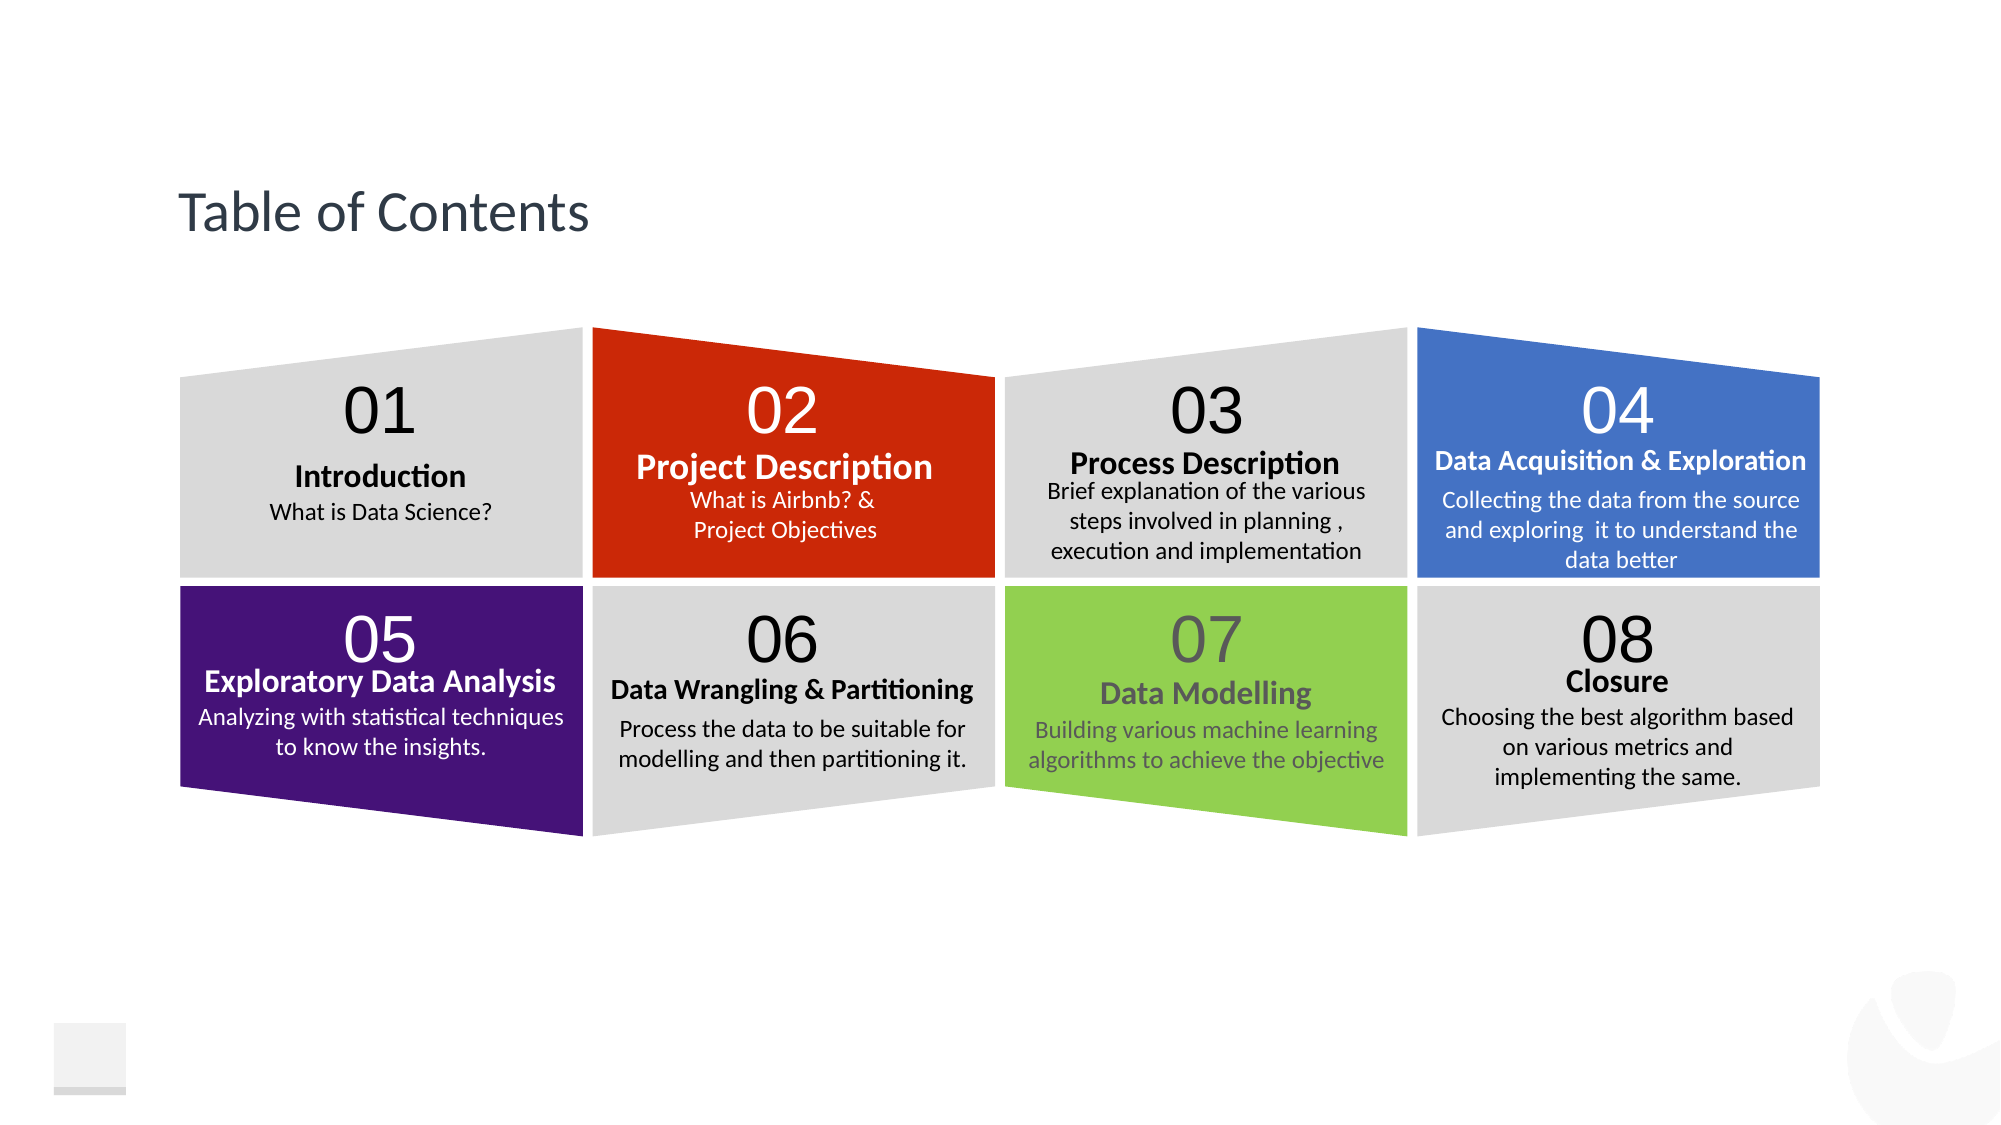

# Table of Contents

01
02
03
04
Process Description
Brief explanation of the various steps involved in planning , execution and implementation
Data Acquisition & Exploration
Collecting the data from the source and exploring  it to understand the data better
Project Description
What is Airbnb? &
Project Objectives
Introduction
What is Data Science?

05
06
07
08
Exploratory Data Analysis
Analyzing with statistical techniques to know the insights.
Closure
Choosing the best algorithm based on various metrics and implementing the same.
Data Wrangling & Partitioning
Process the data to be suitable for modelling and then partitioning it.
Data Modelling
Building various machine learning algorithms to achieve the objective